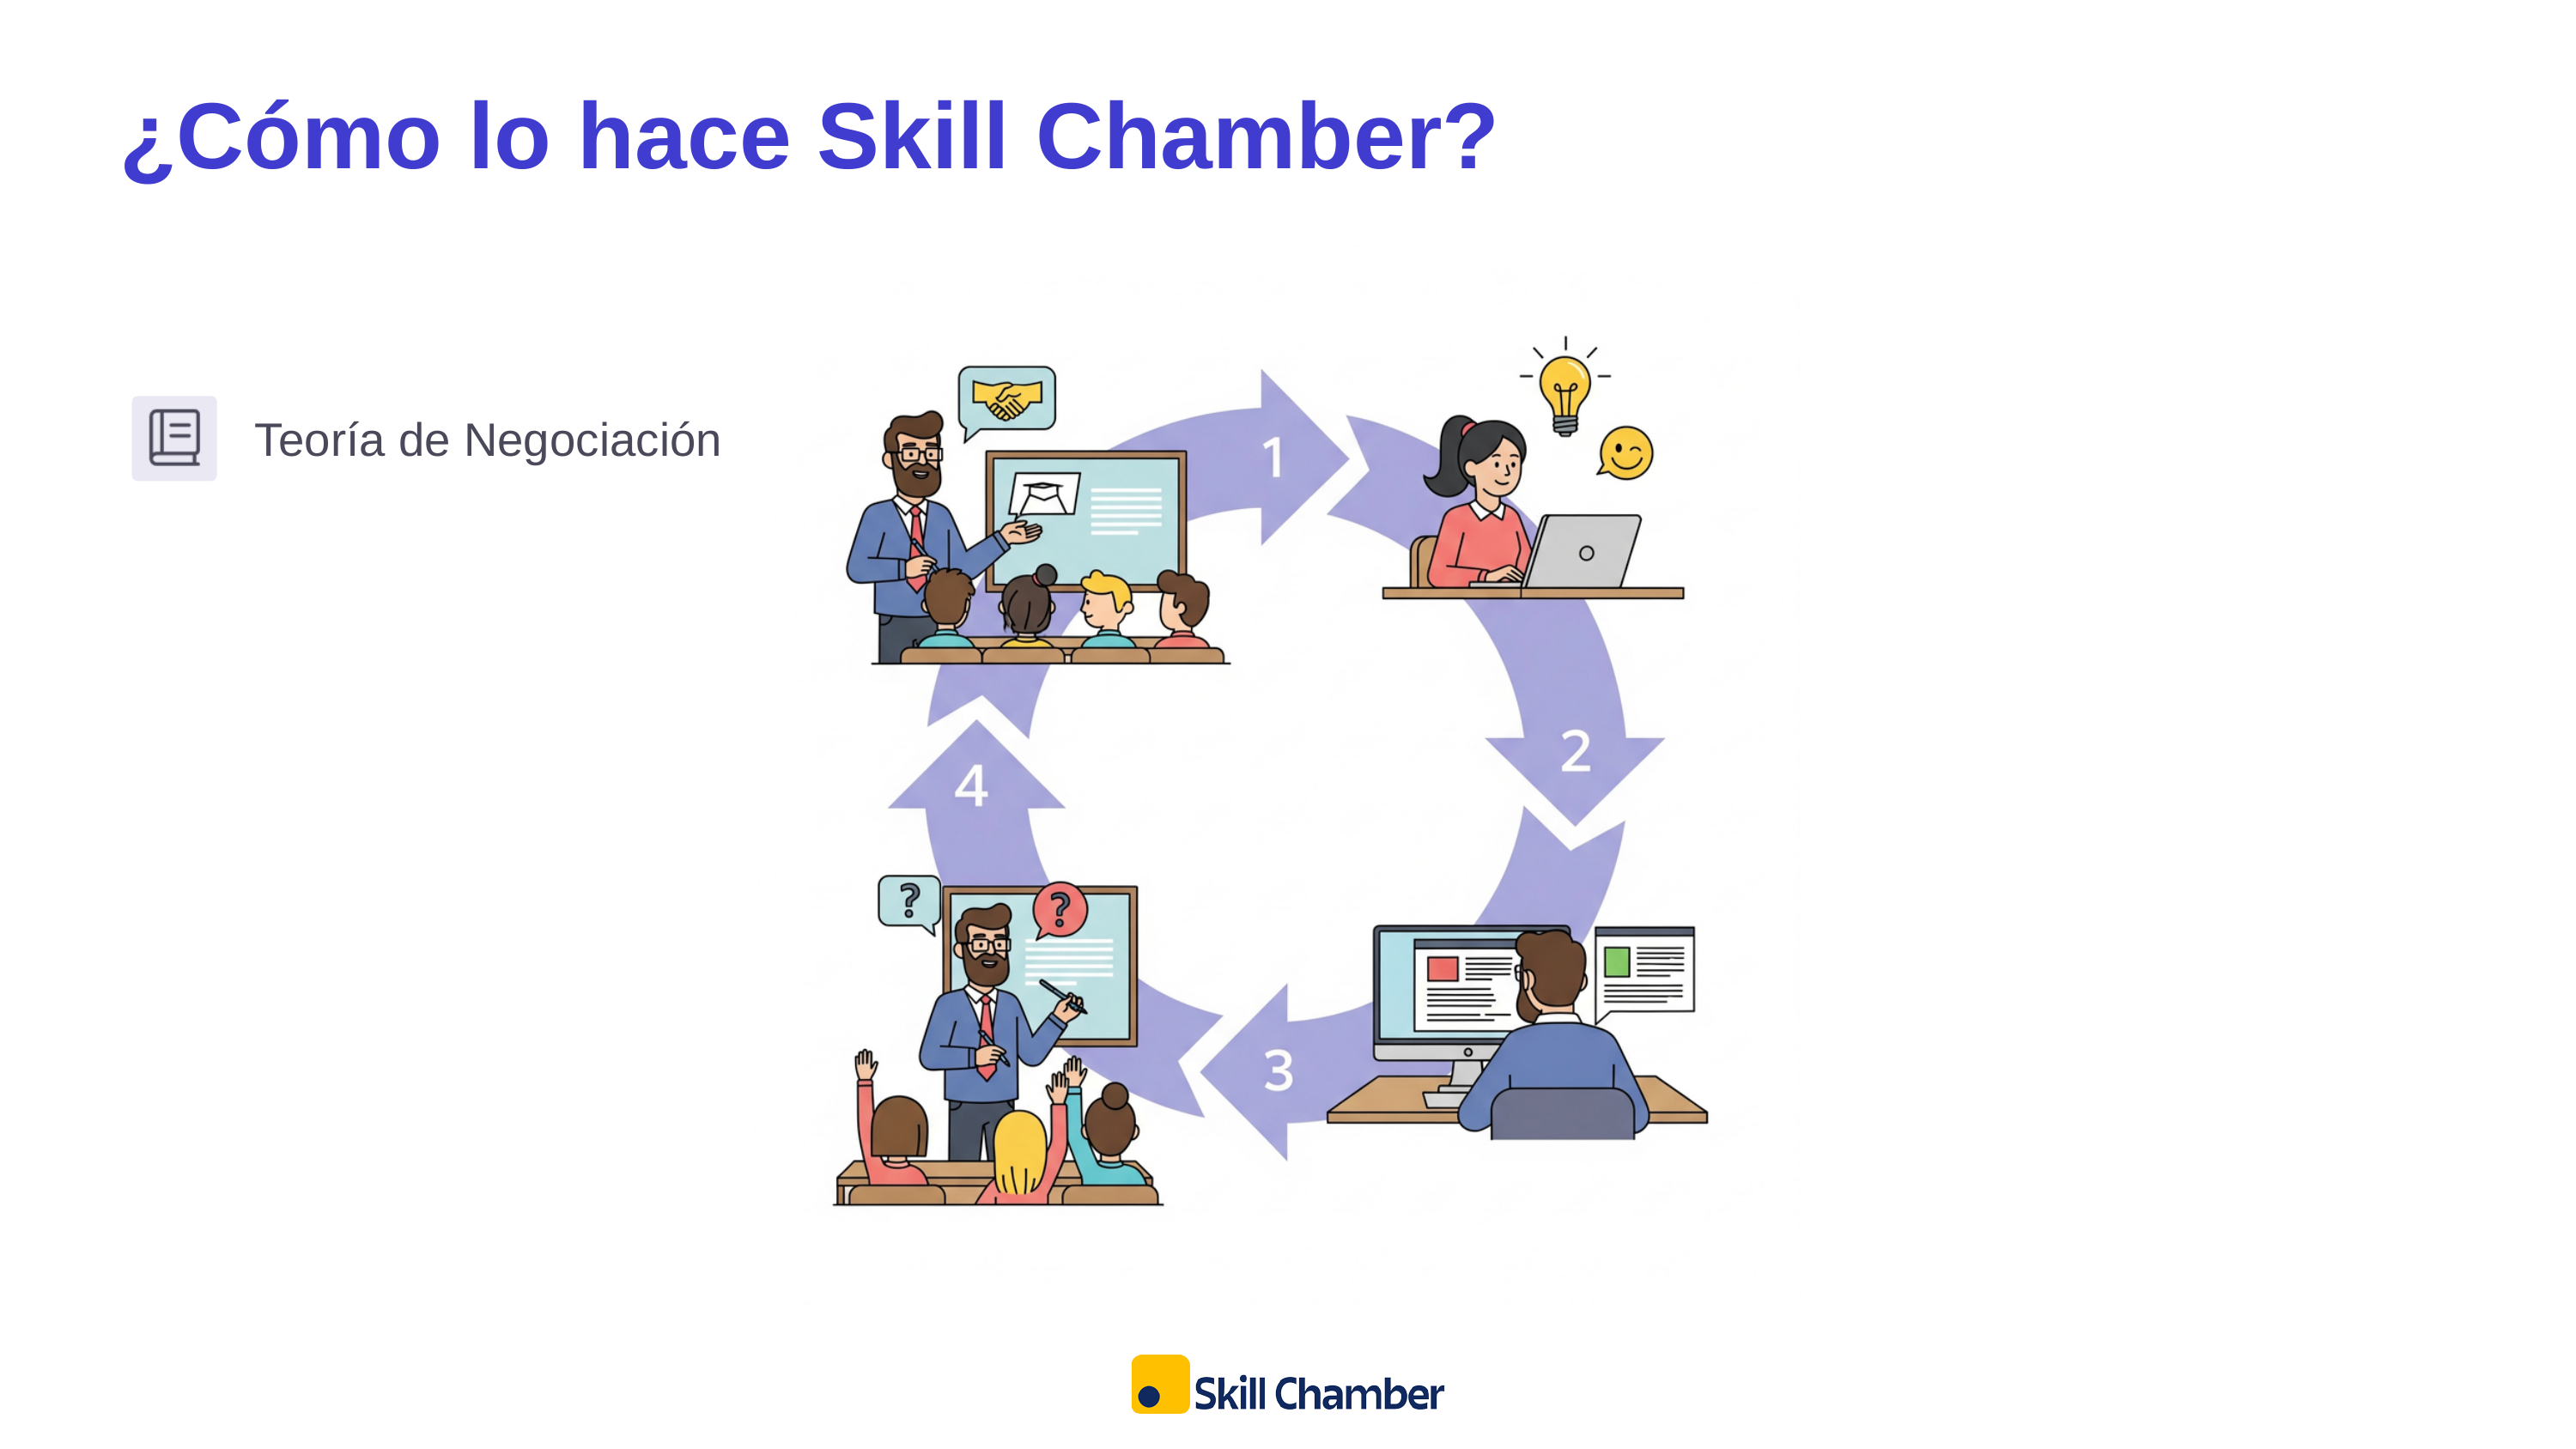

¿Cómo lo hace Skill Chamber?

Teoría de Negociación